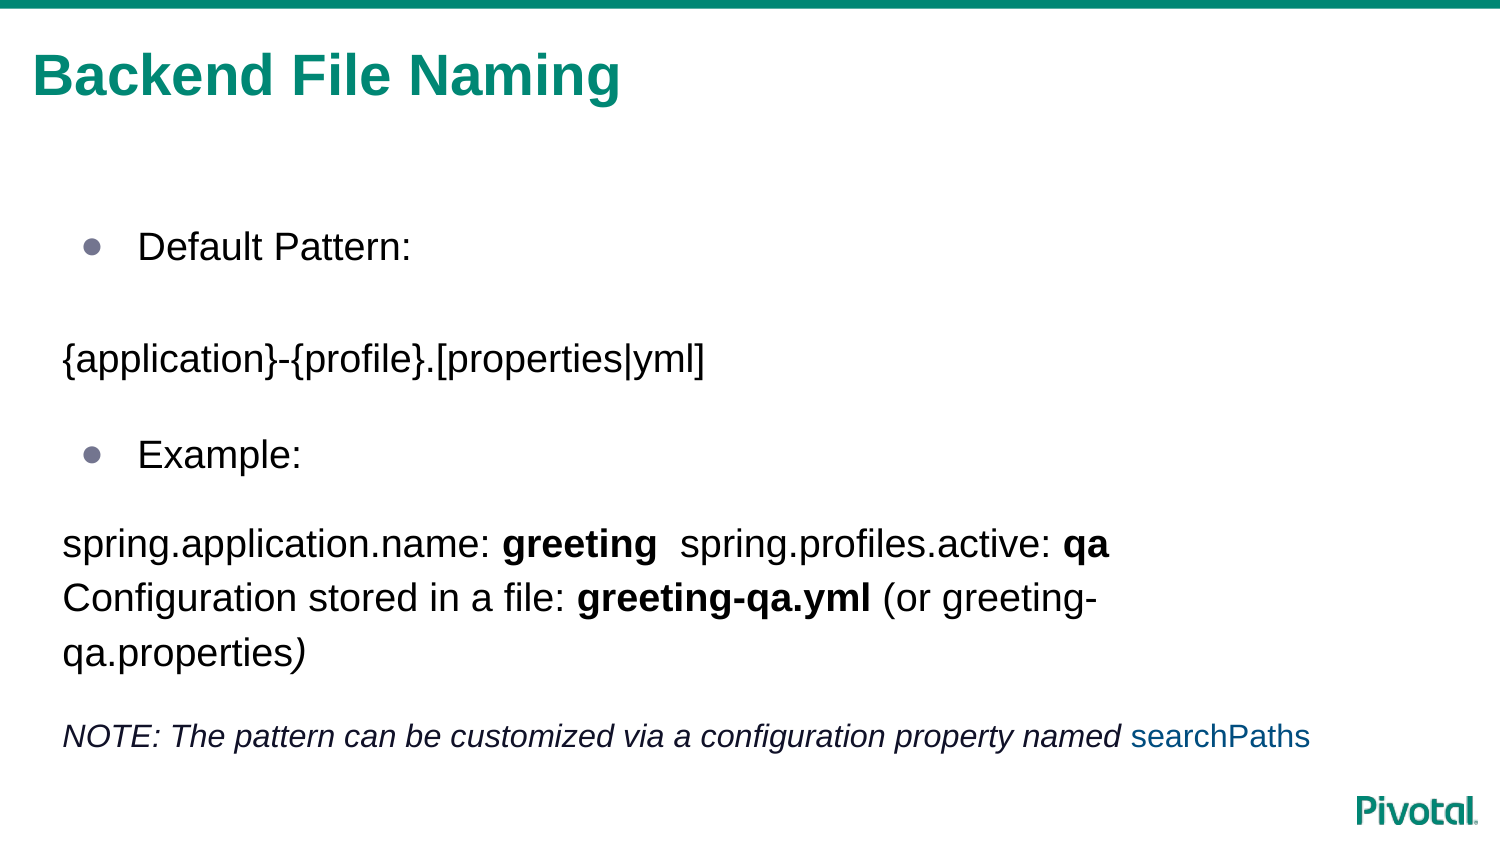

# Backend File Naming

Default Pattern:

{application}-{profile}.[properties|yml]
Example:
spring.application.name: greeting  spring.profiles.active: qa
Configuration stored in a file: greeting-qa.yml (or greeting-qa.properties)
NOTE: The pattern can be customized via a configuration property named searchPaths